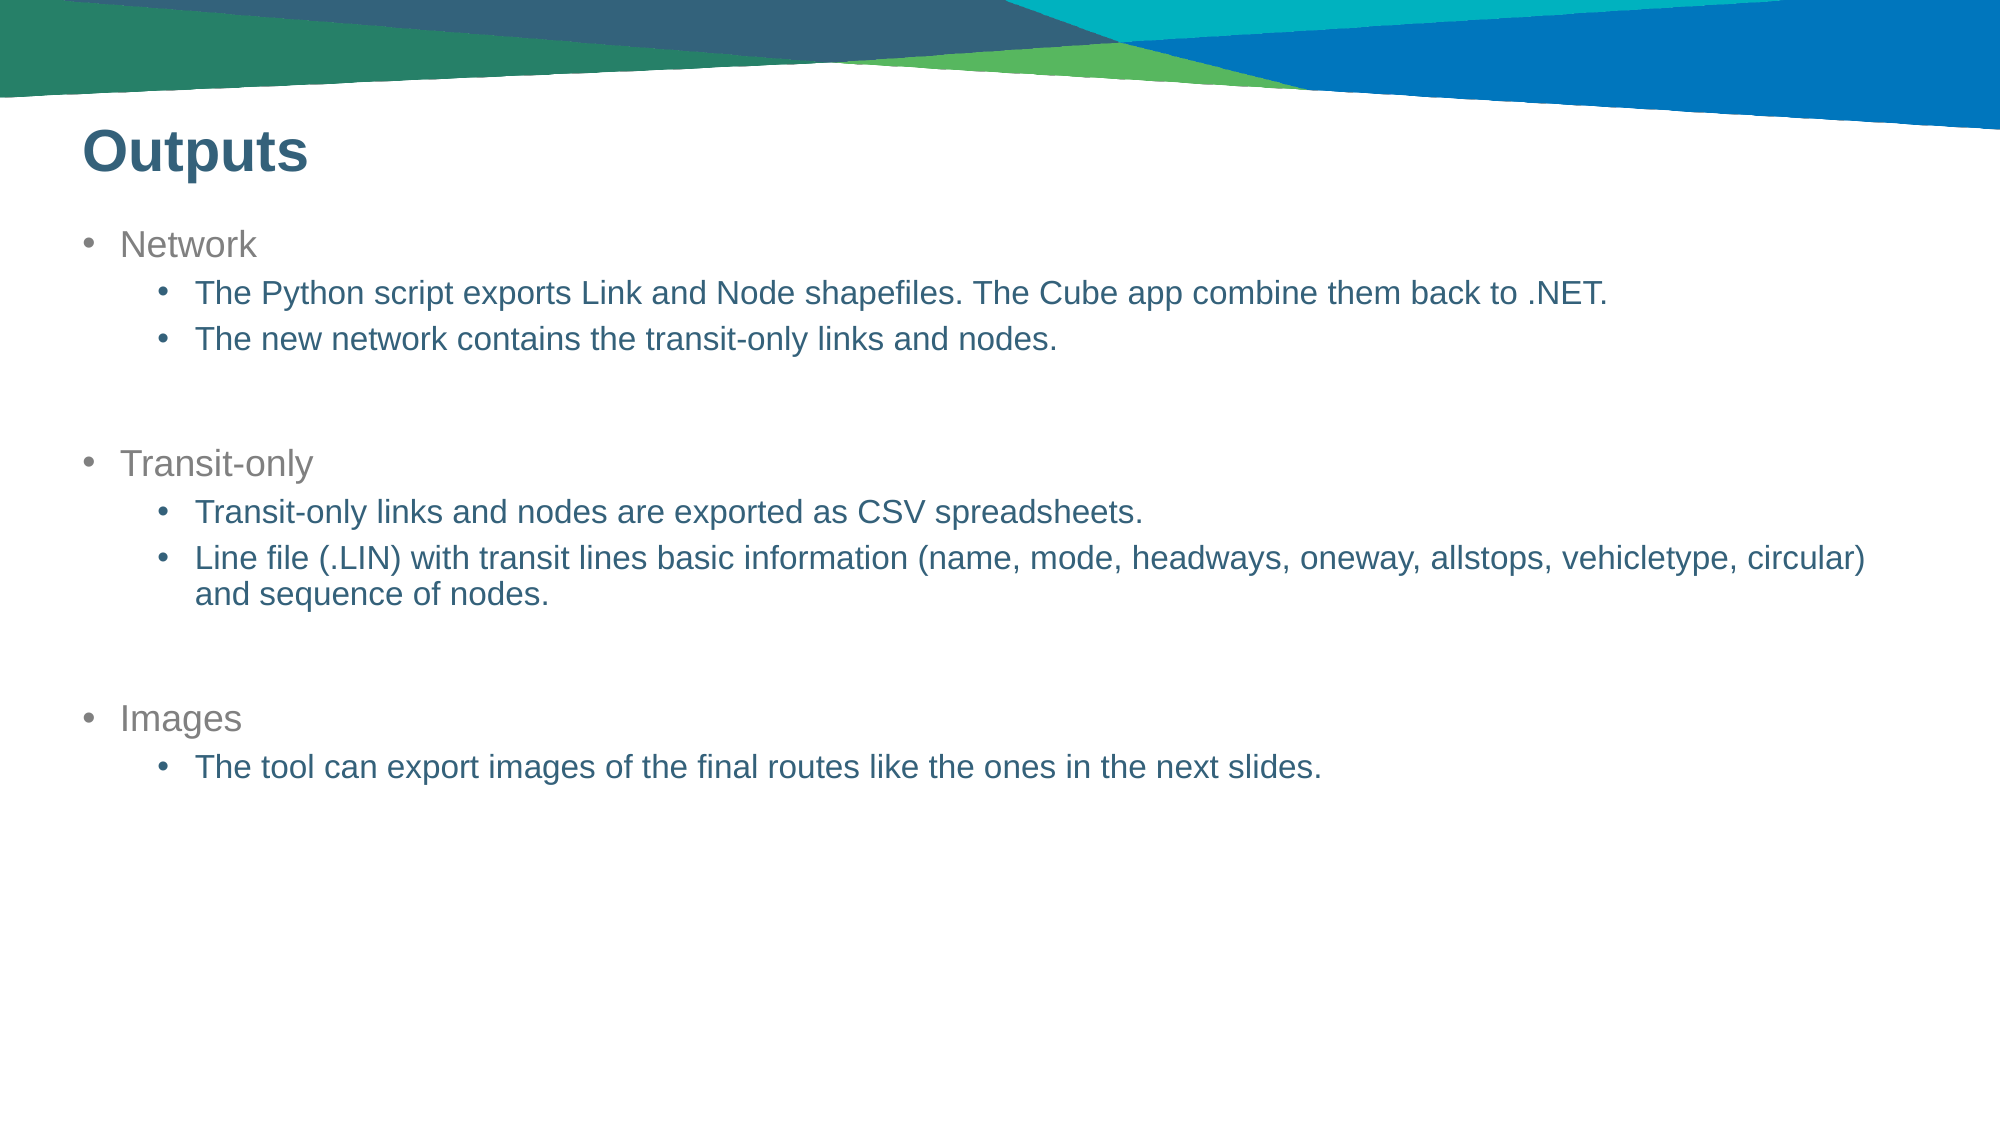

# Outputs
Network
The Python script exports Link and Node shapefiles. The Cube app combine them back to .NET.
The new network contains the transit-only links and nodes.

Transit-only
Transit-only links and nodes are exported as CSV spreadsheets.
Line file (.LIN) with transit lines basic information (name, mode, headways, oneway, allstops, vehicletype, circular) and sequence of nodes.

Images
The tool can export images of the final routes like the ones in the next slides.